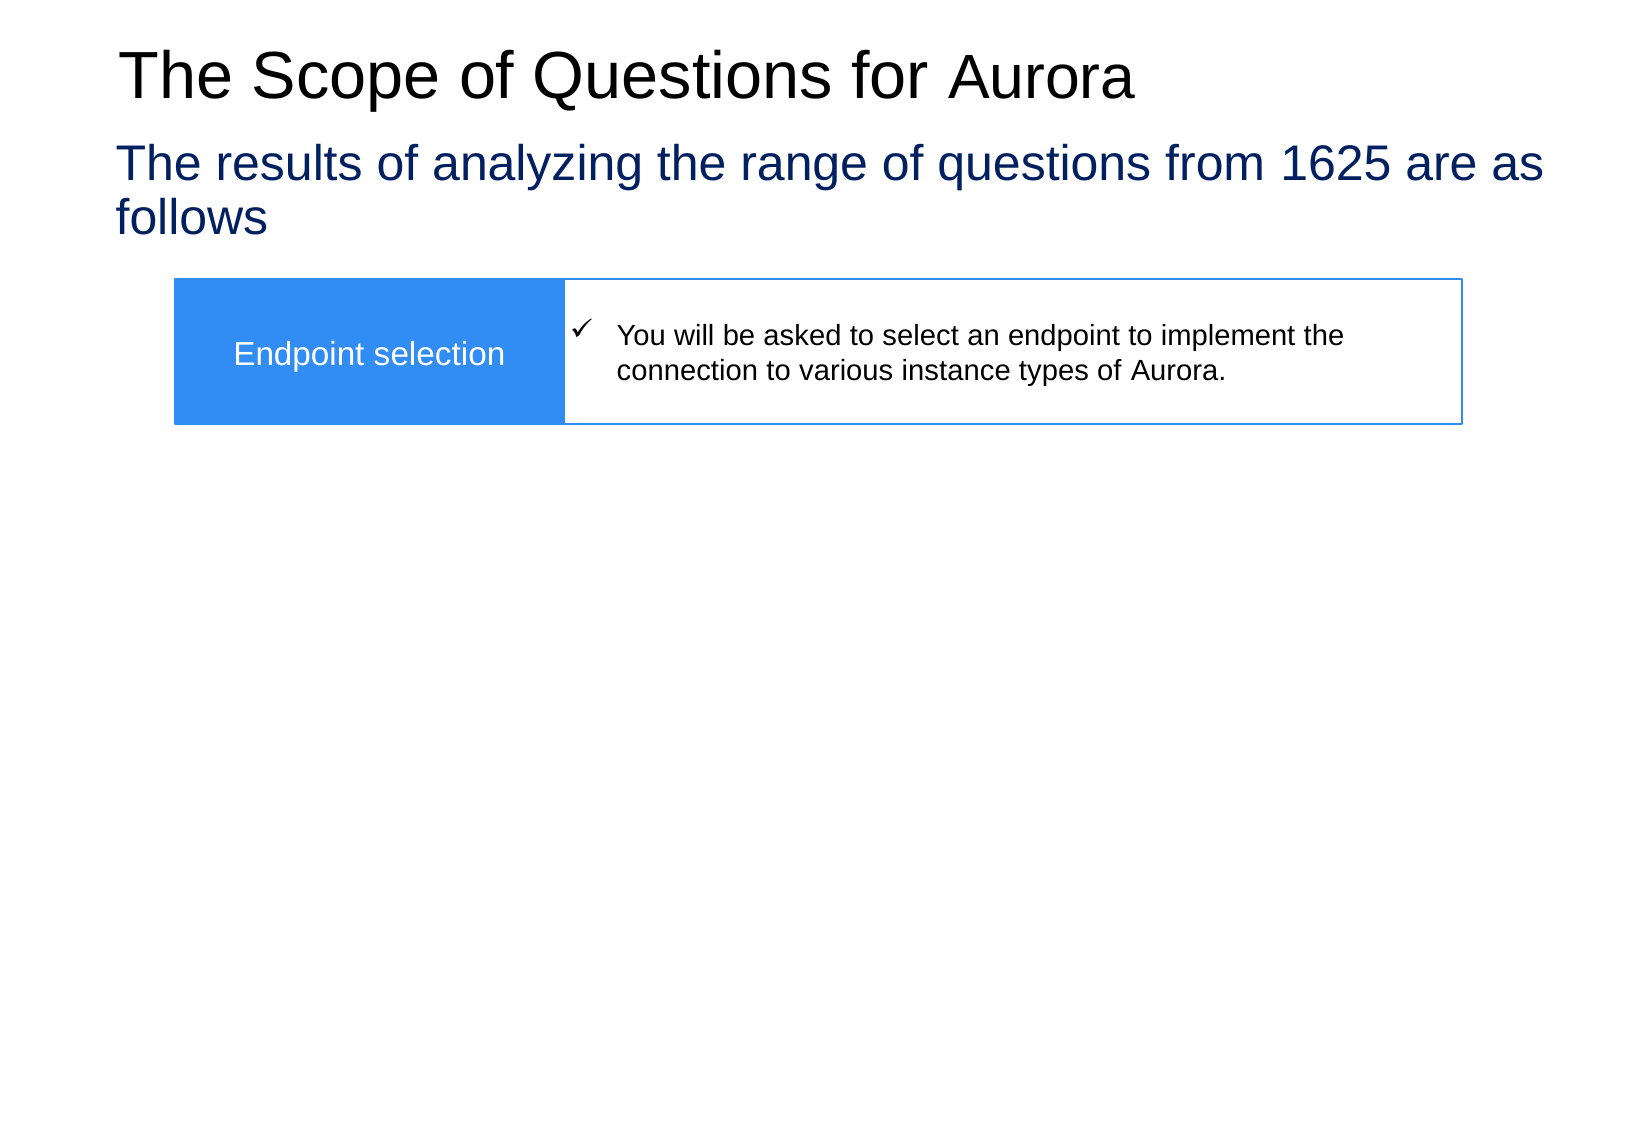

The Scope of Questions for Aurora
The results of analyzing the range of questions from 1625 are as follows
Endpoint selection
You will be asked to select an endpoint to implement the connection to various instance types of Aurora.